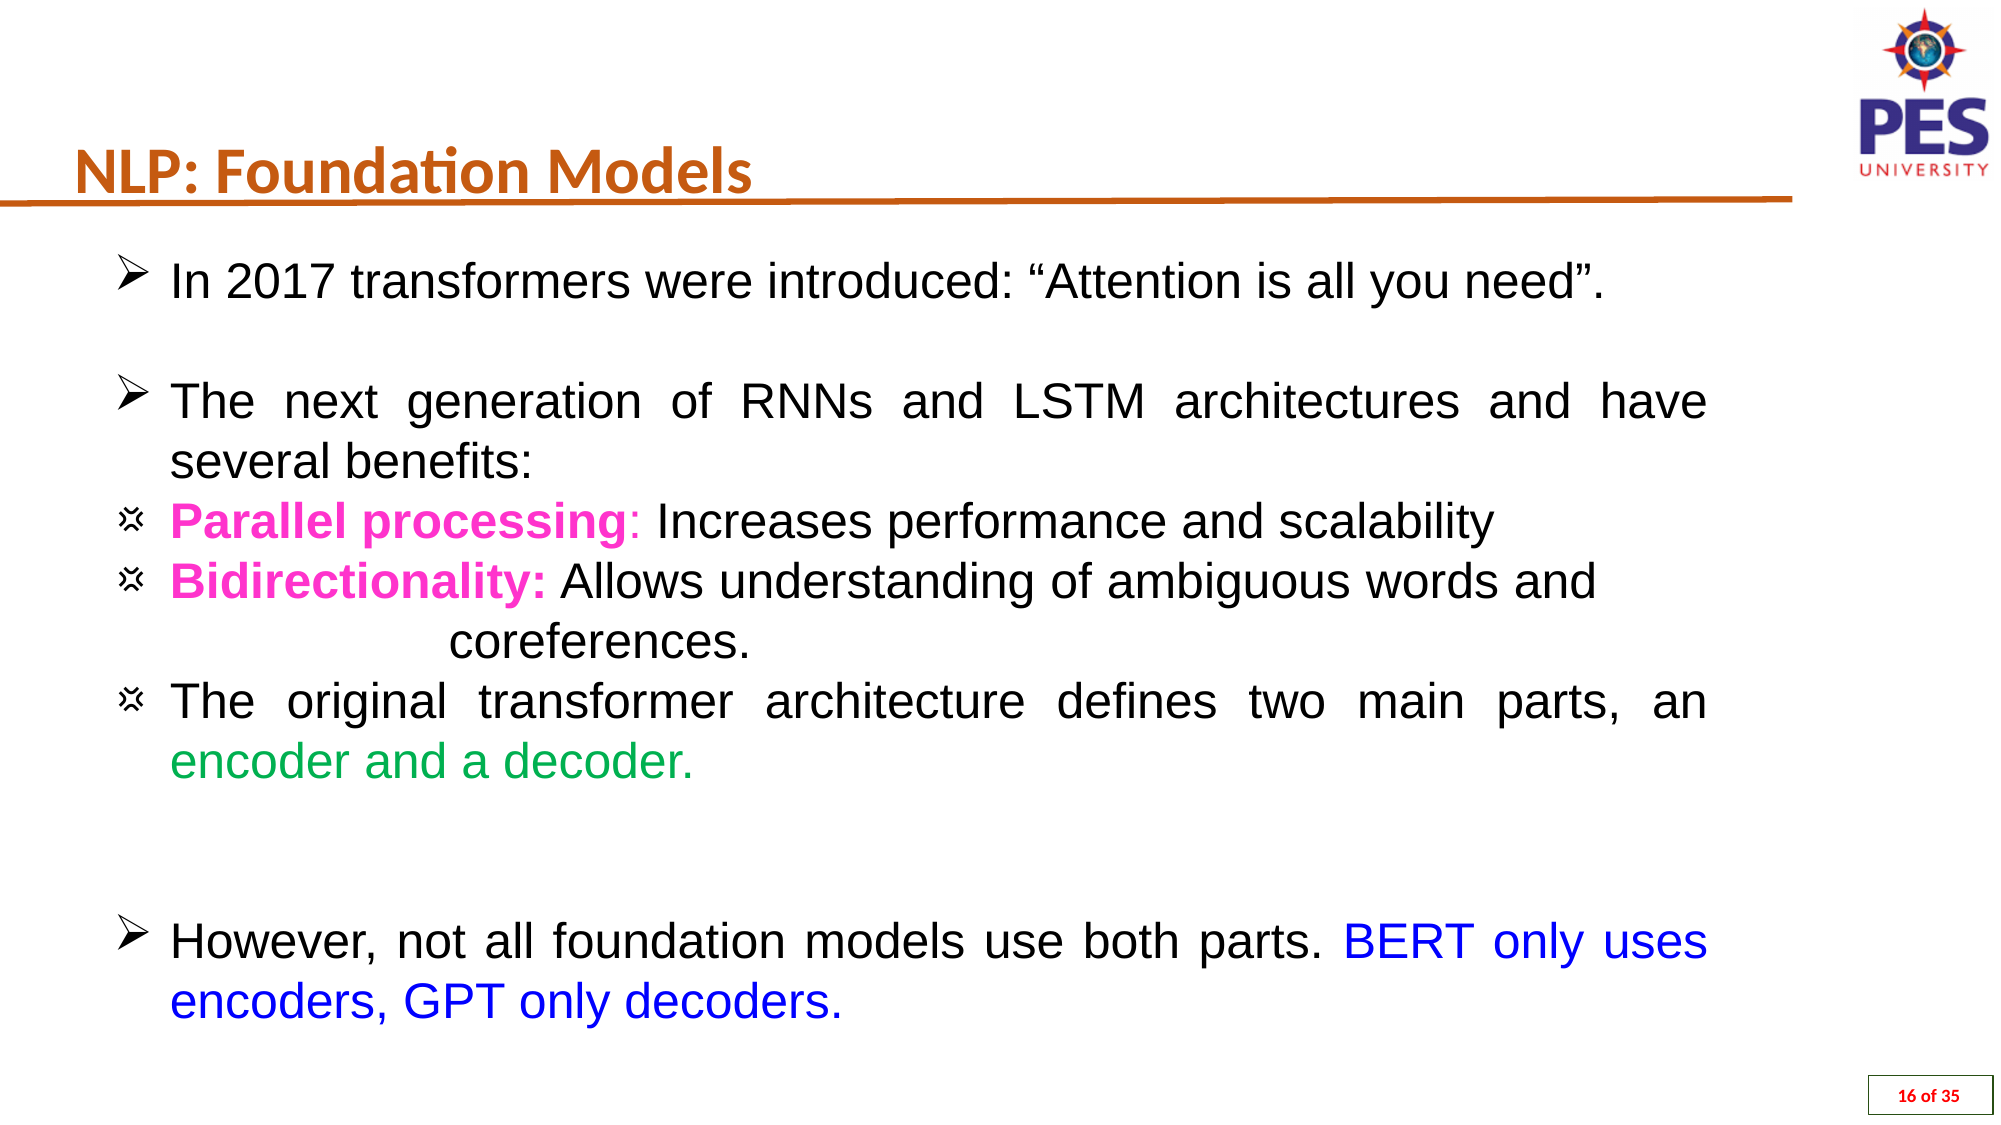

NLP: Foundation Models
In 2017 transformers were introduced: “Attention is all you need”.

The next generation of RNNs and LSTM architectures and have several benefits:
Parallel processing: Increases performance and scalability
Bidirectionality: Allows understanding of ambiguous words and    	                       coreferences.
The original transformer architecture defines two main parts, an encoder and a decoder.

However, not all foundation models use both parts. BERT only uses encoders, GPT only decoders.